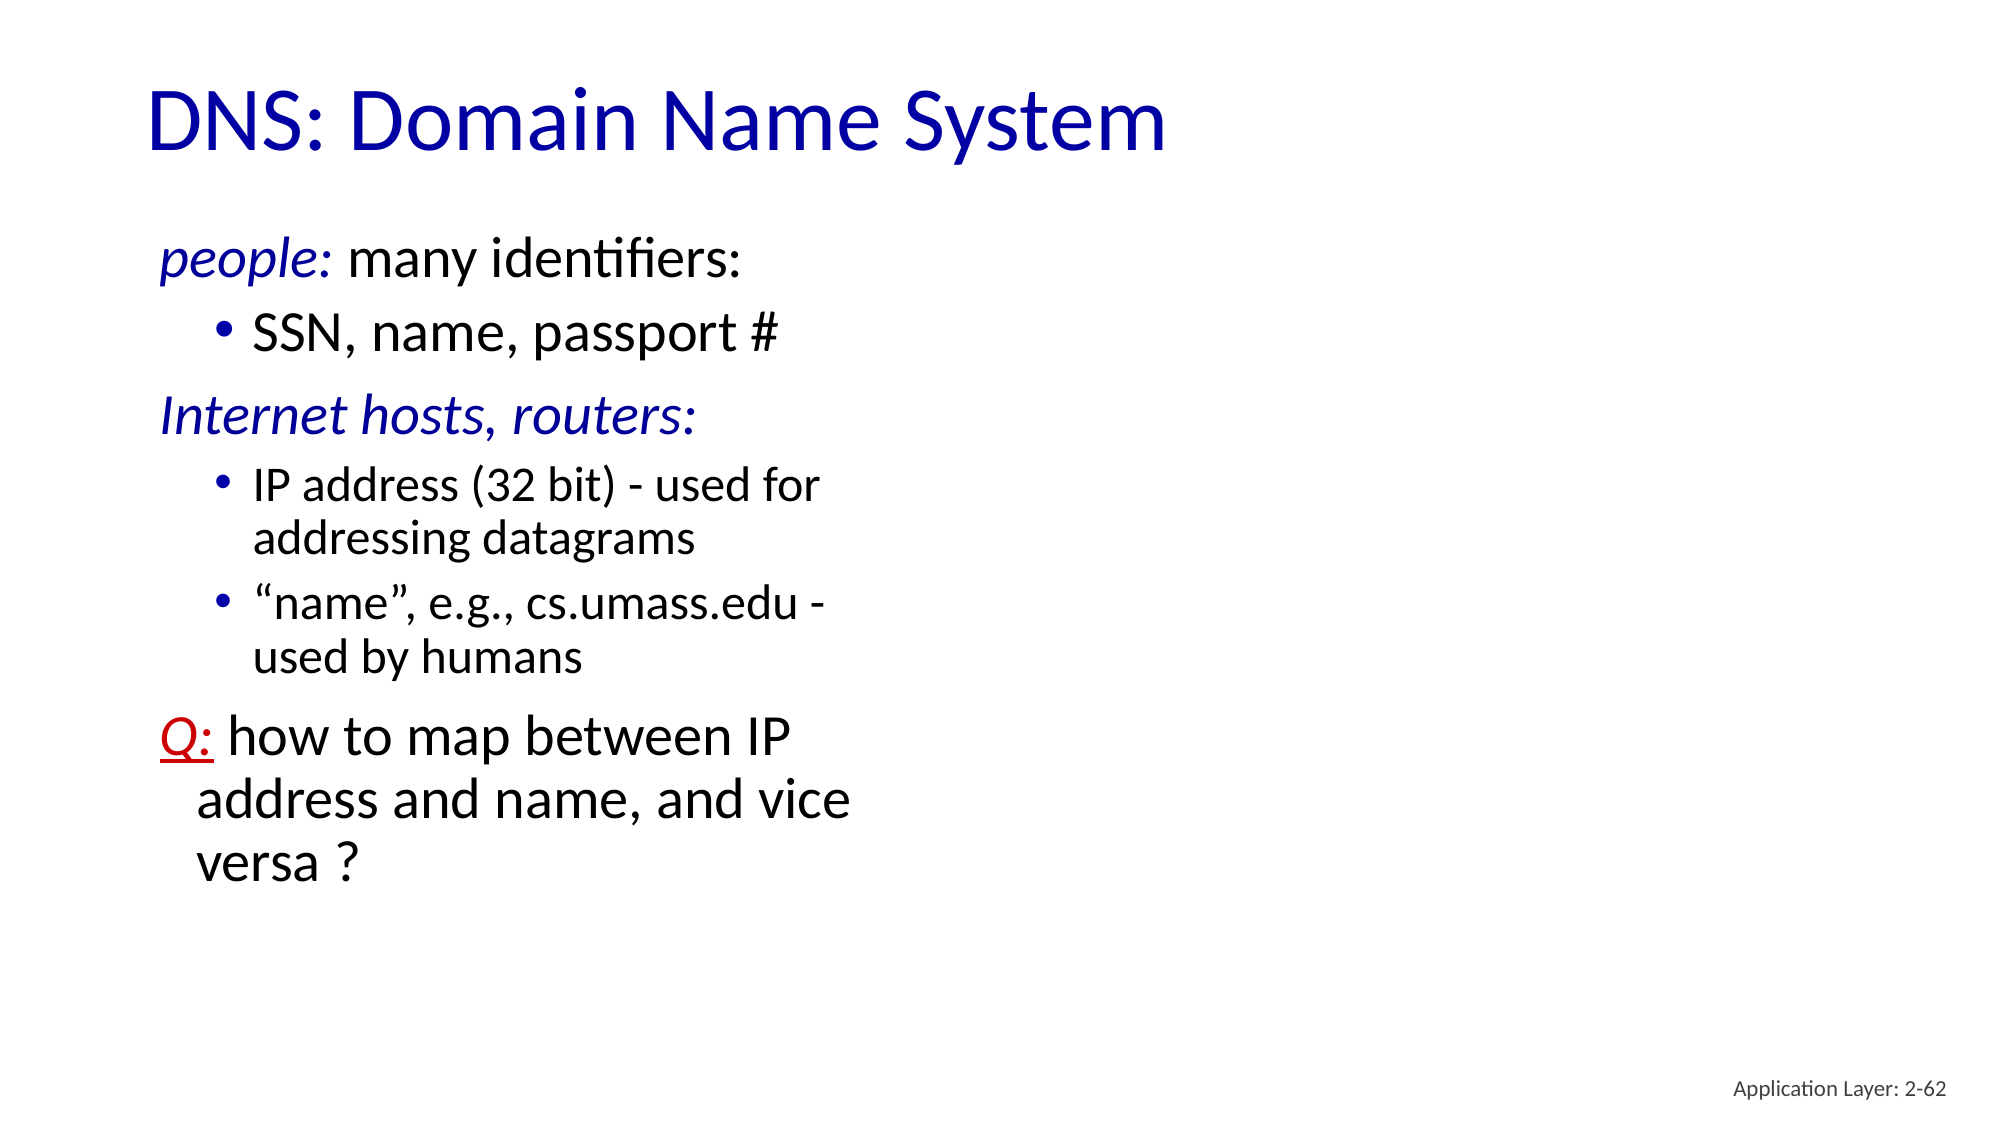

# DNS: Domain Name System
people: many identifiers:
SSN, name, passport #
Internet hosts, routers:
IP address (32 bit) - used for addressing datagrams
“name”, e.g., cs.umass.edu - used by humans
Q: how to map between IP address and name, and vice versa ?
Application Layer: 2-62